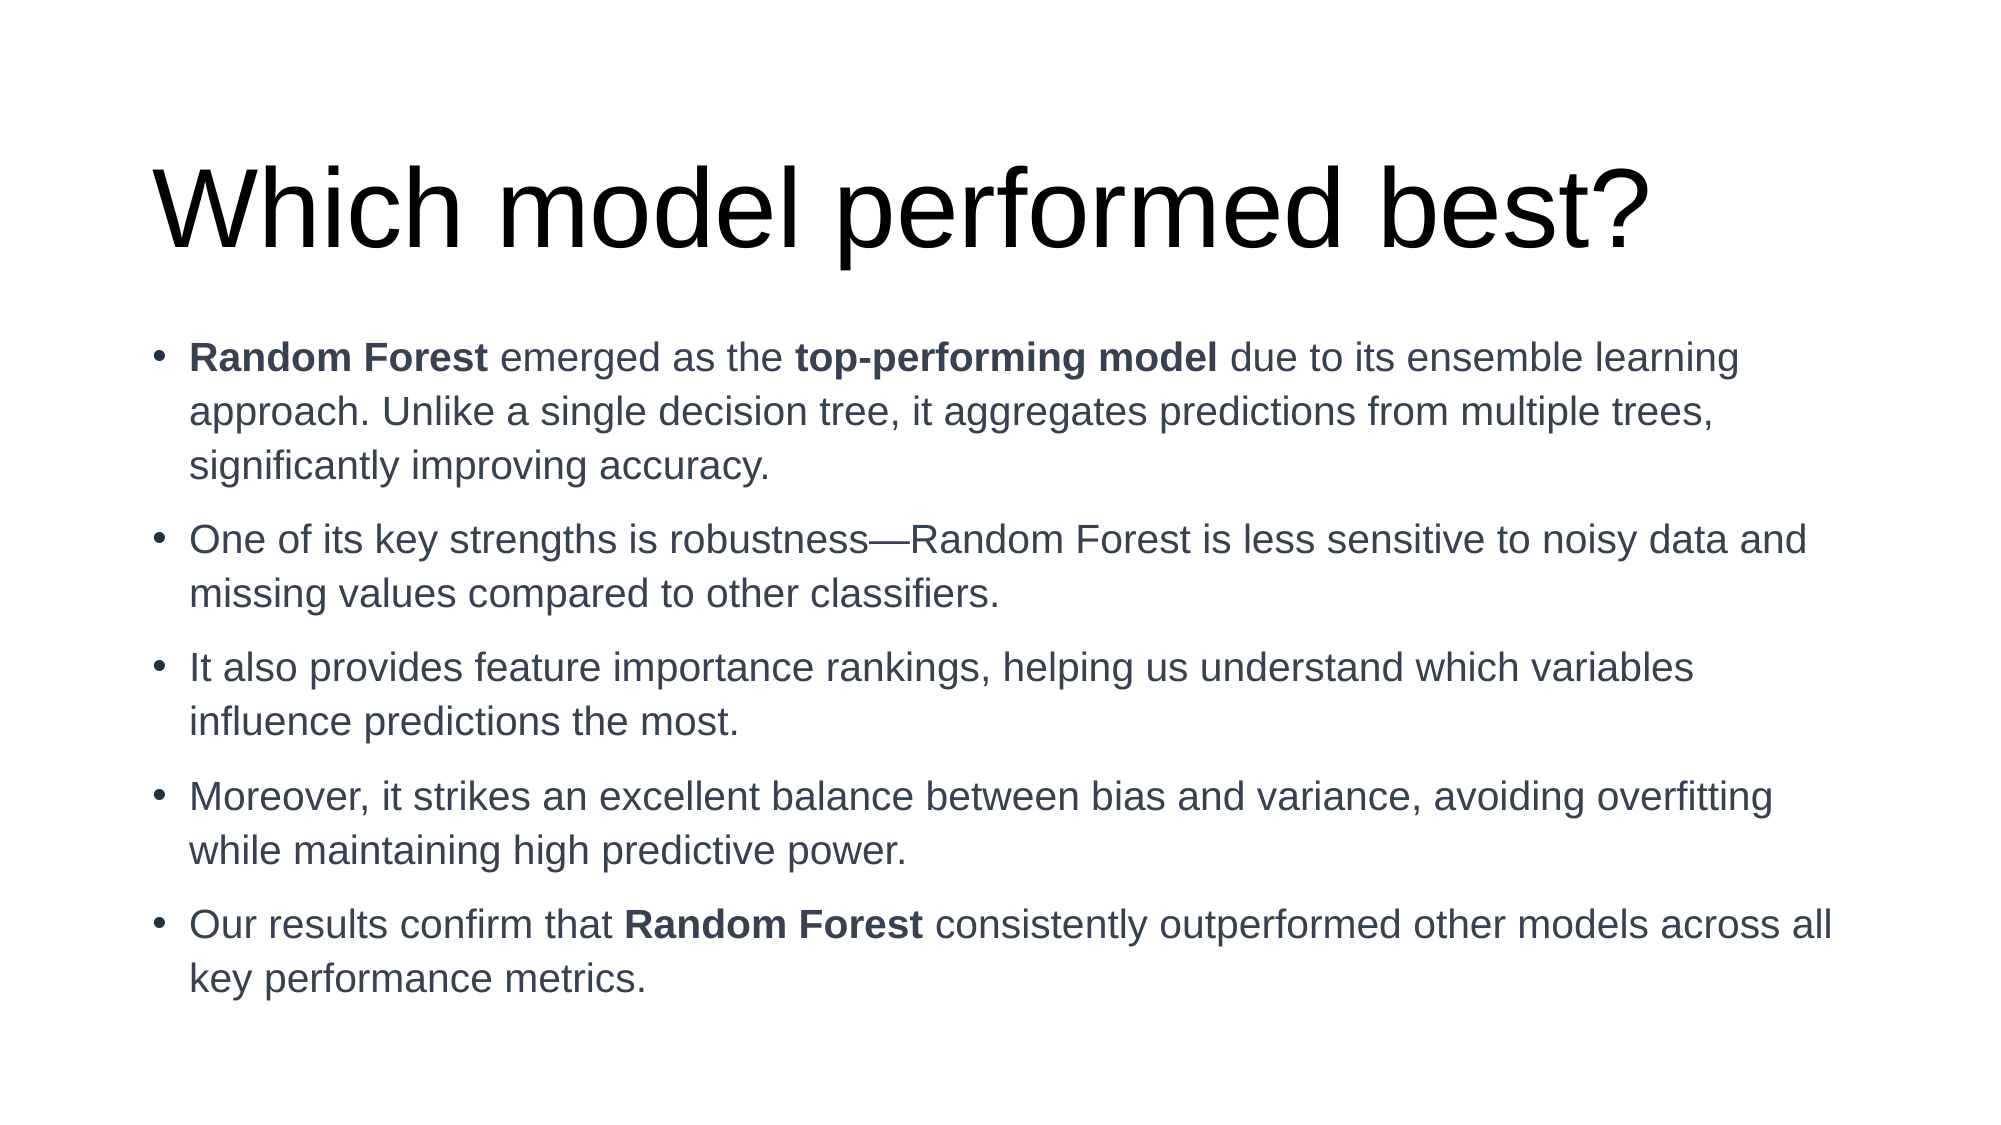

# Which model performed best?
Random Forest emerged as the top-performing model due to its ensemble learning approach. Unlike a single decision tree, it aggregates predictions from multiple trees, significantly improving accuracy.
One of its key strengths is robustness—Random Forest is less sensitive to noisy data and missing values compared to other classifiers.
It also provides feature importance rankings, helping us understand which variables influence predictions the most.
Moreover, it strikes an excellent balance between bias and variance, avoiding overfitting while maintaining high predictive power.
Our results confirm that Random Forest consistently outperformed other models across all key performance metrics.